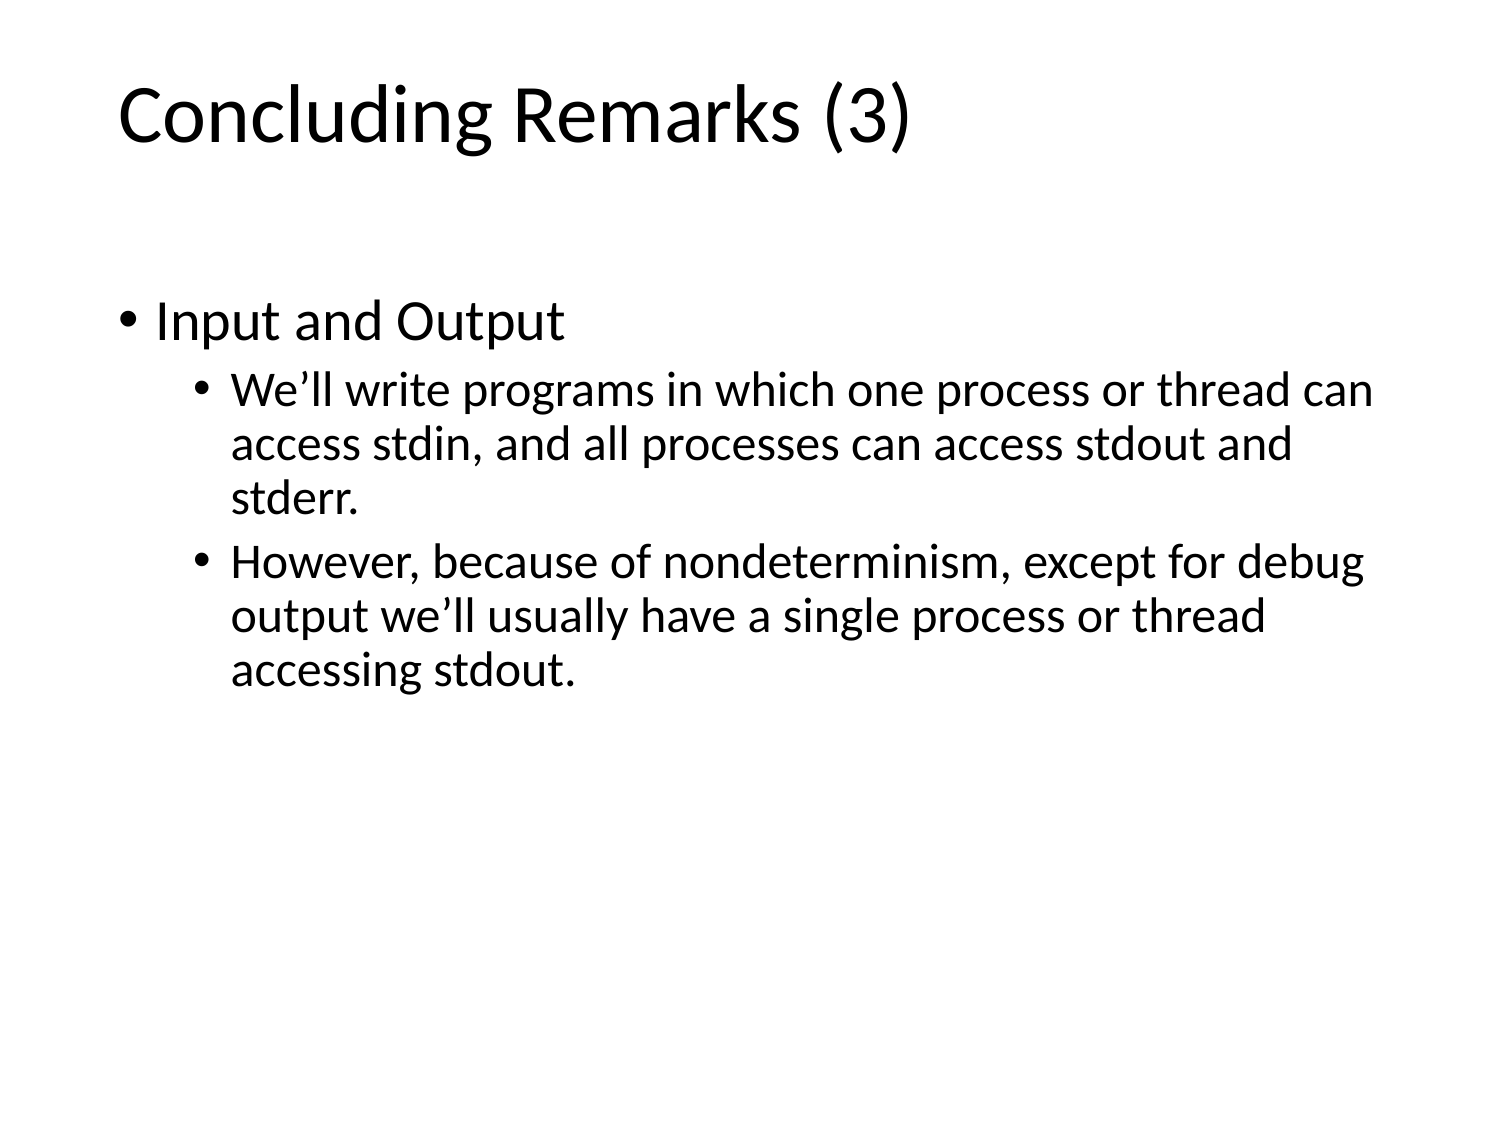

# Concluding Remarks (3)
Input and Output
We’ll write programs in which one process or thread can access stdin, and all processes can access stdout and stderr.
However, because of nondeterminism, except for debug output we’ll usually have a single process or thread accessing stdout.